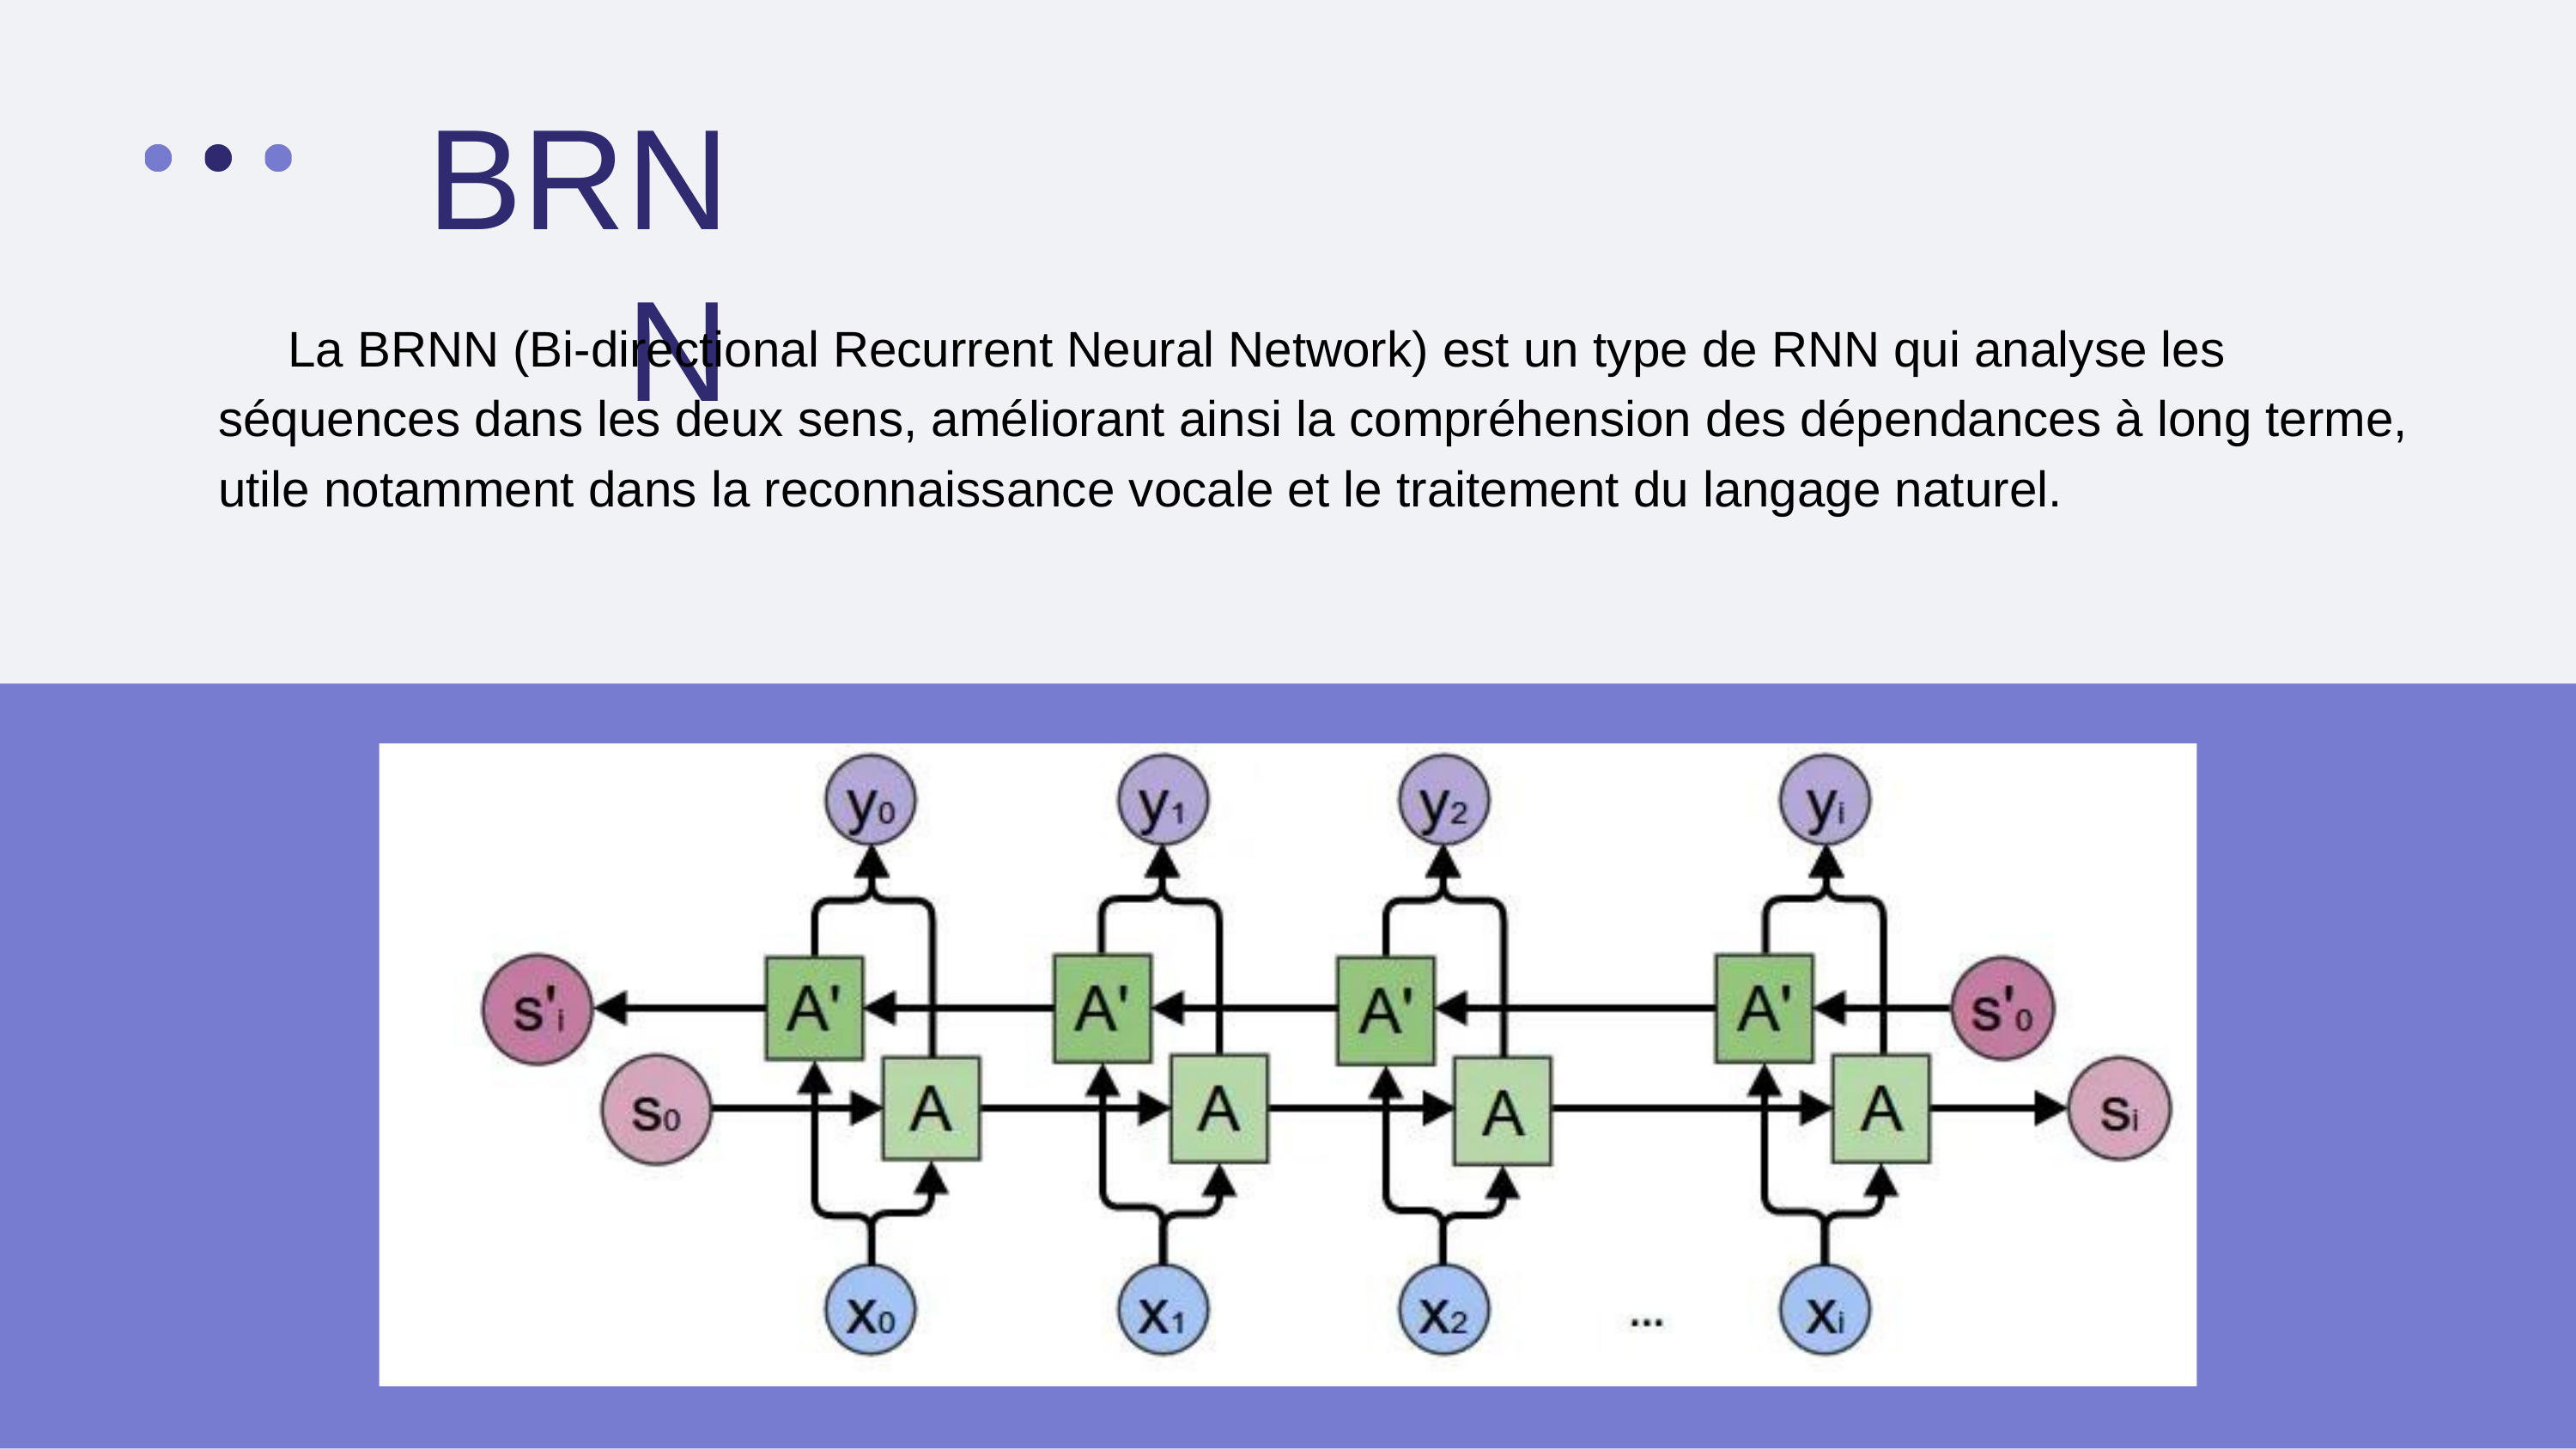

BRNN

     La BRNN (Bi-directional Recurrent Neural Network) est un type de RNN qui analyse les séquences dans les deux sens, améliorant ainsi la compréhension des dépendances à long terme, utile notamment dans la reconnaissance vocale et le traitement du langage naturel.